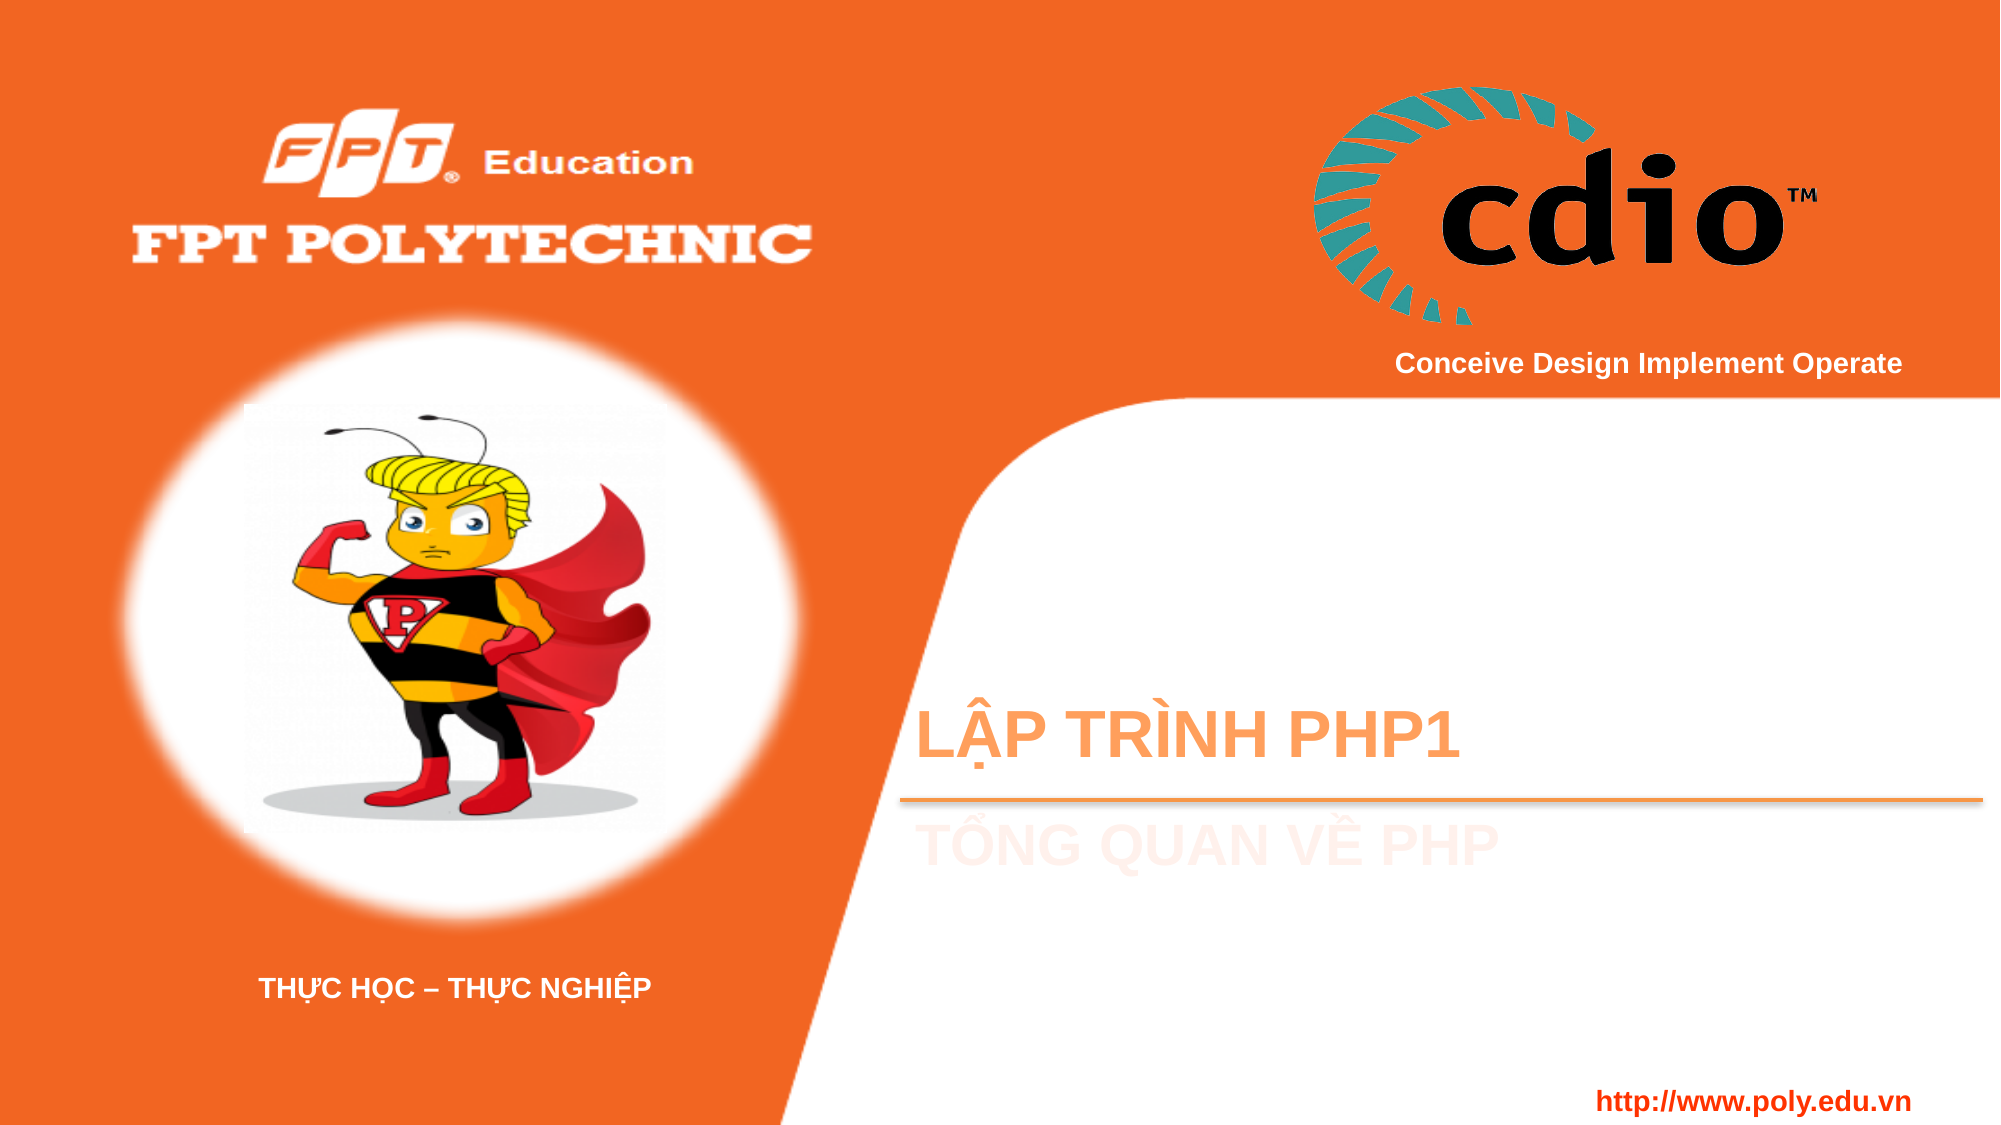

# Lập trình php1
Tổng quan về php